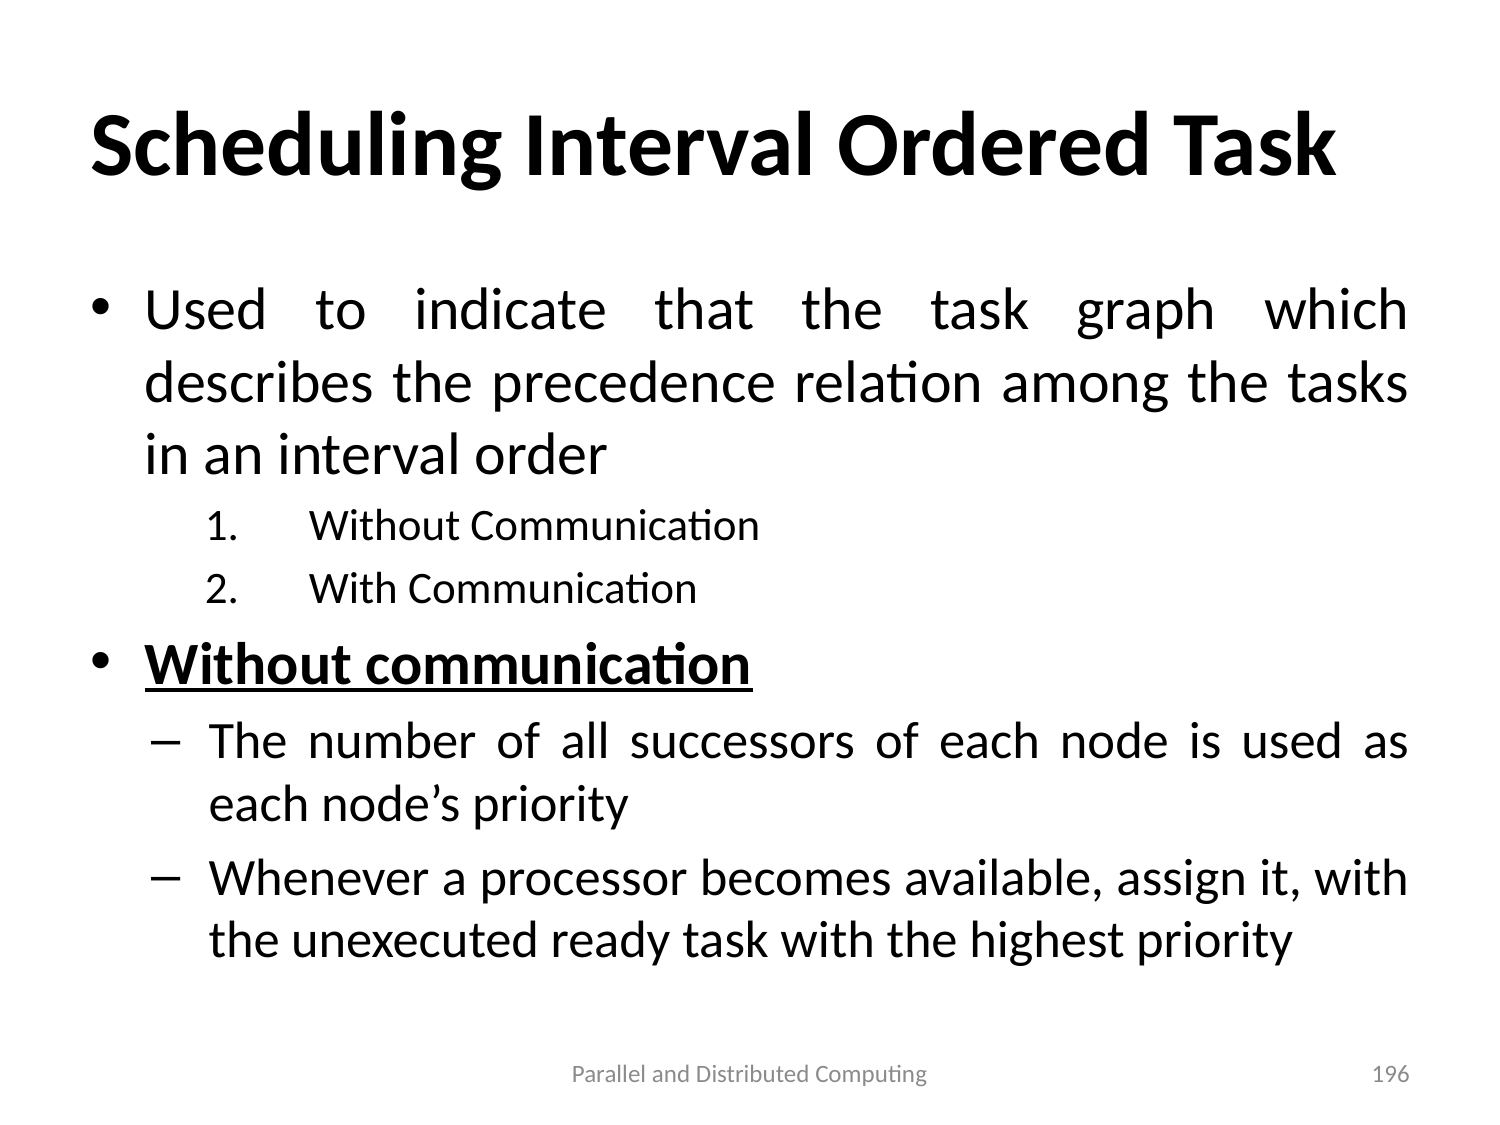

# Scheduling Interval Ordered Task
Used to indicate that the task graph which describes the precedence relation among the tasks in an interval order
Without Communication
With Communication
Without communication
The number of all successors of each node is used as each node’s priority
Whenever a processor becomes available, assign it, with the unexecuted ready task with the highest priority
Parallel and Distributed Computing
196